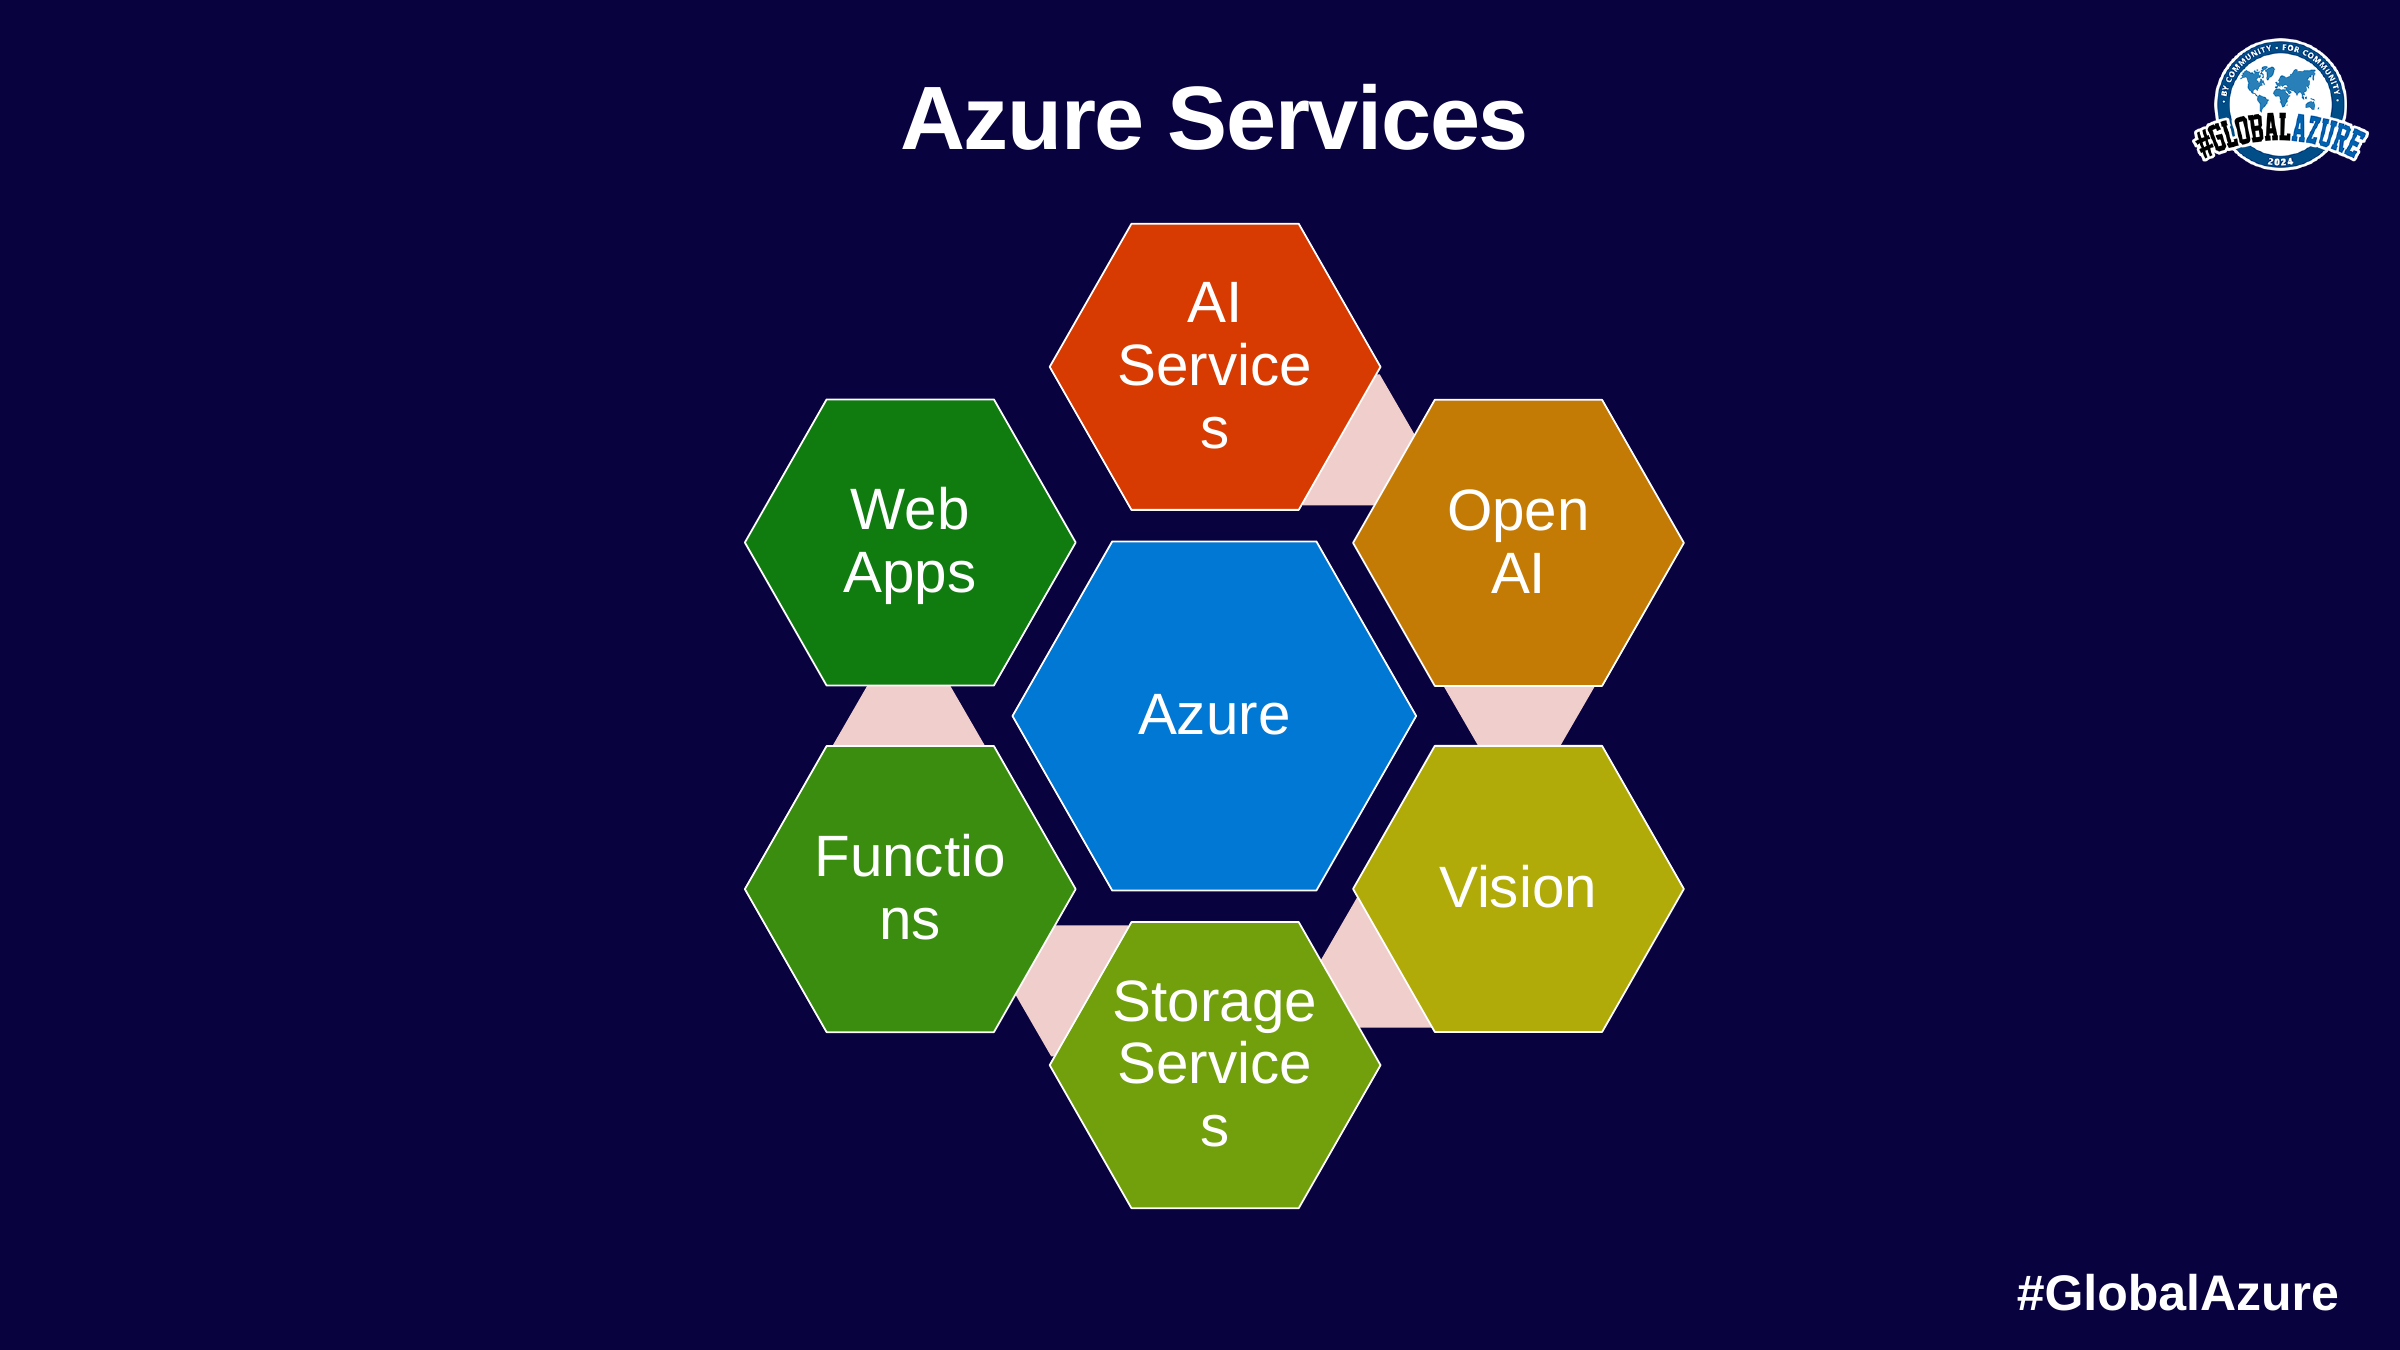

# Azure Services
Azure
AI Services
Open AI
Vision
Storage Services
Functions
Web Apps